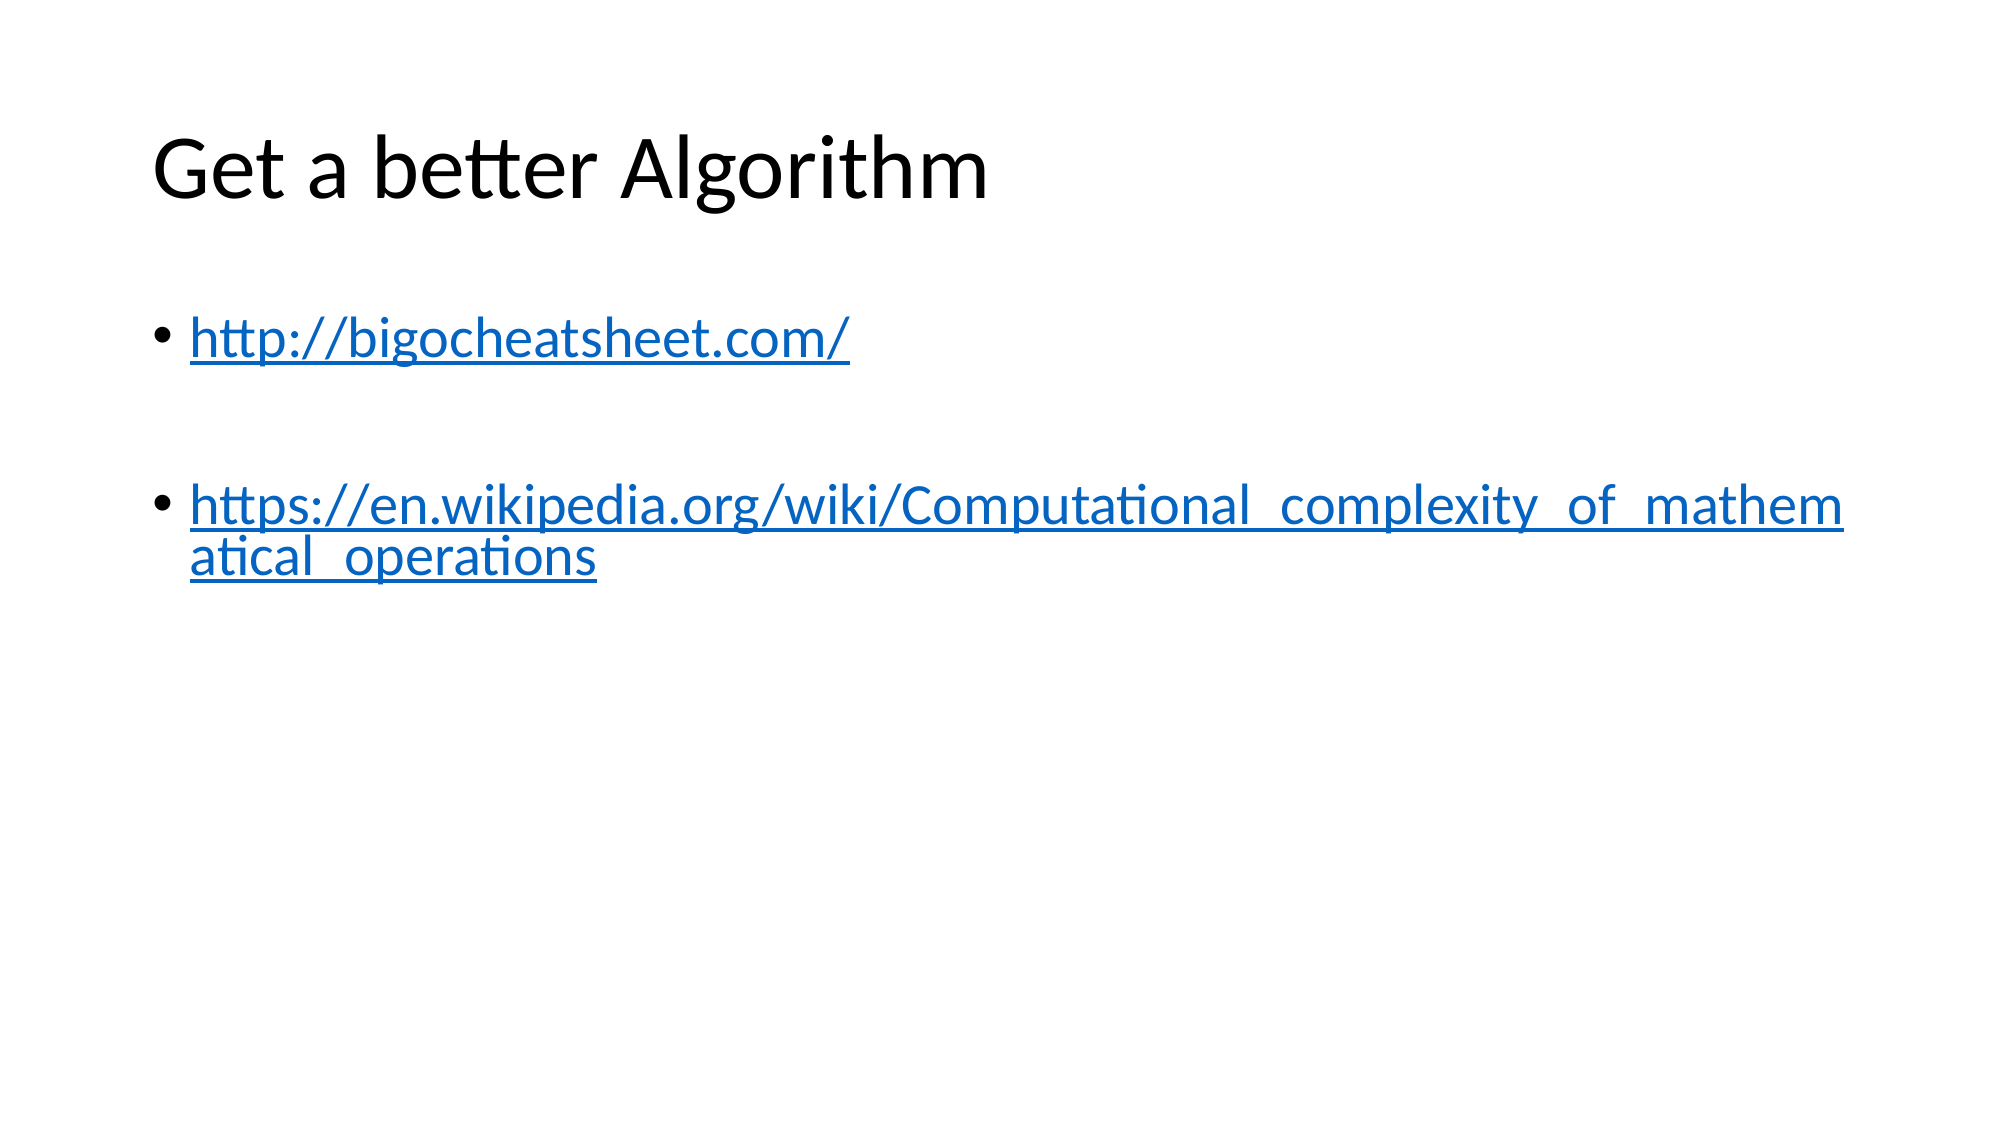

# Get a better Algorithm
http://bigocheatsheet.com/

https://en.wikipedia.org/wiki/Computational_complexity_of_mathematical_operations